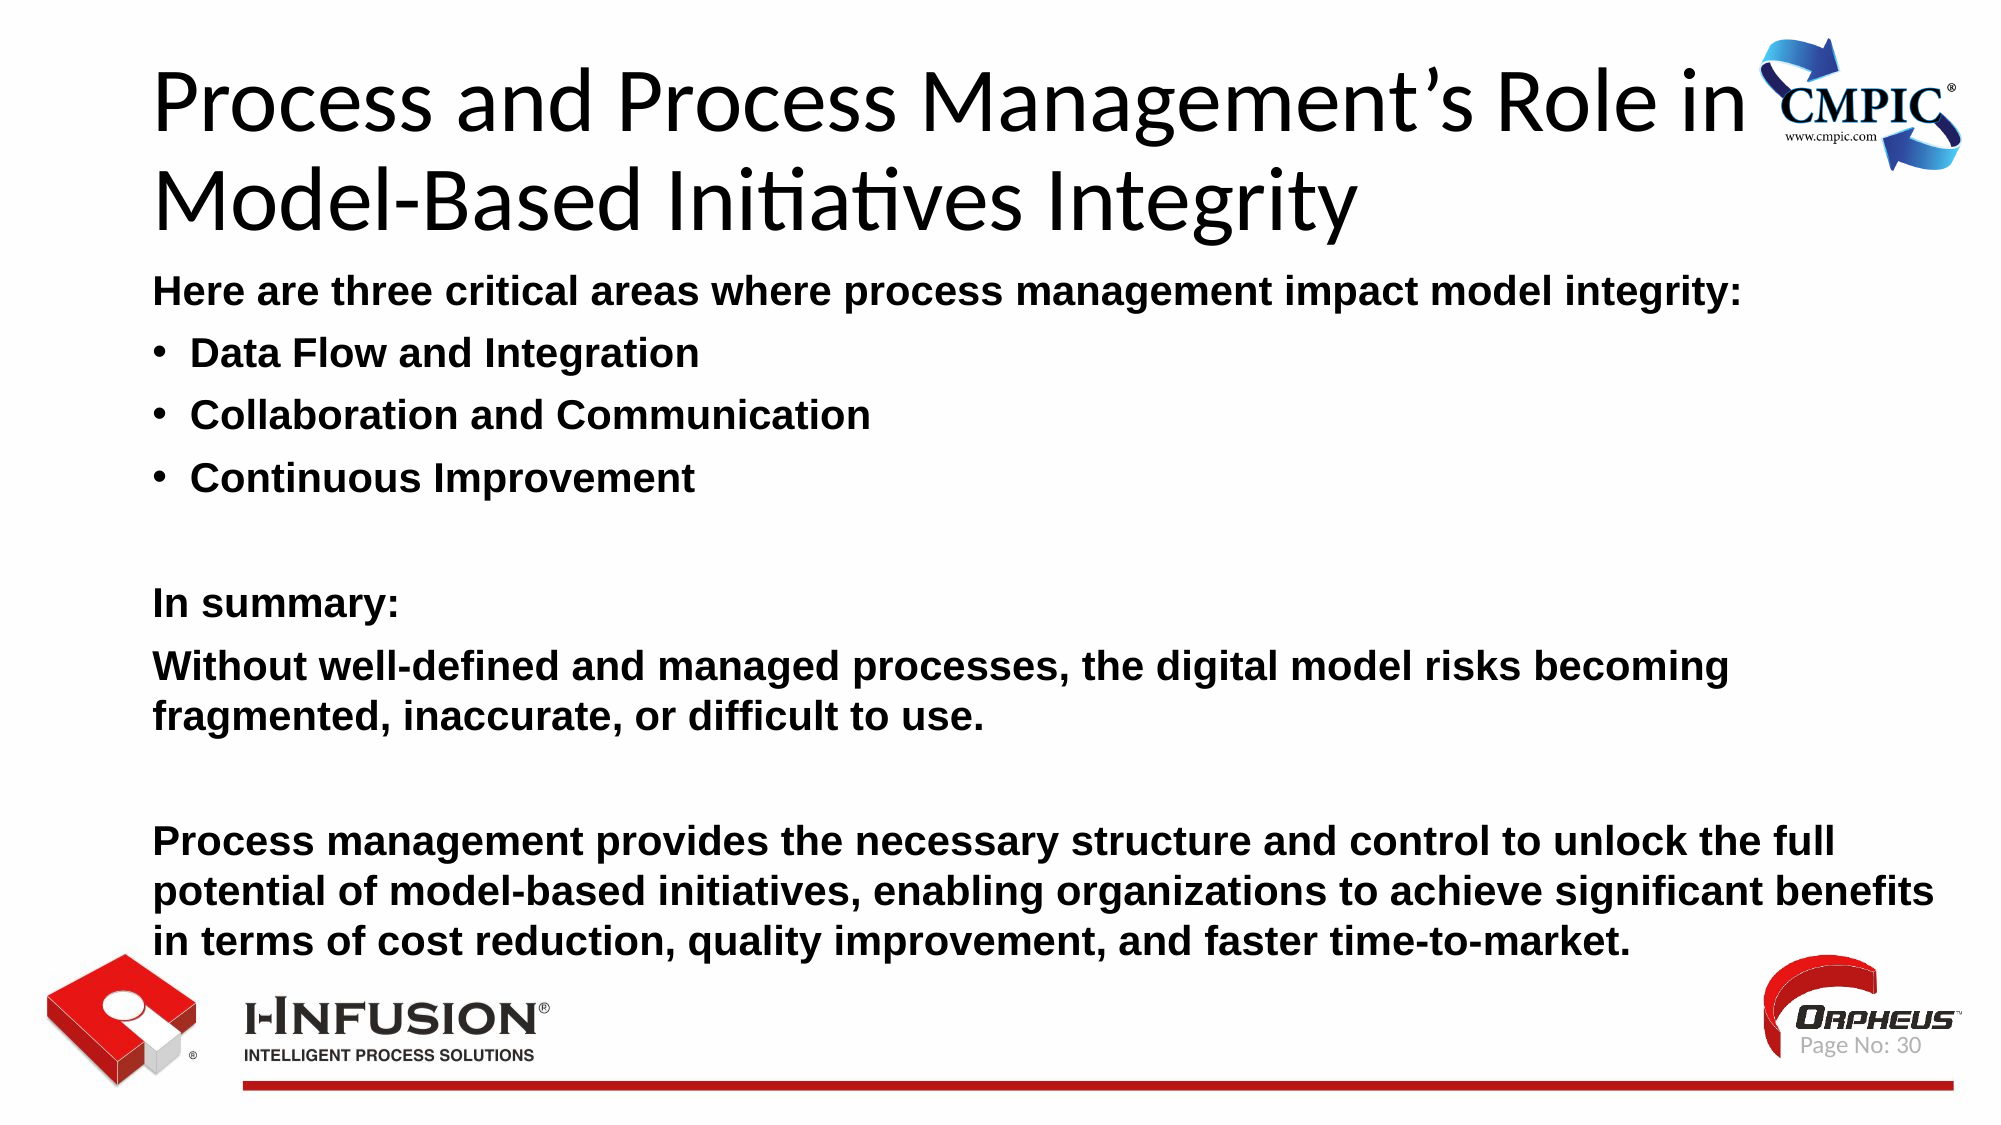

Process and Process Management’s Role in Model-Based Initiatives Integrity
Here are three critical areas where process management impact model integrity:
Data Flow and Integration
Collaboration and Communication
Continuous Improvement

In summary:
Without well-defined and managed processes, the digital model risks becoming fragmented, inaccurate, or difficult to use.

Process management provides the necessary structure and control to unlock the full potential of model-based initiatives, enabling organizations to achieve significant benefits in terms of cost reduction, quality improvement, and faster time-to-market.
 Page No: 30